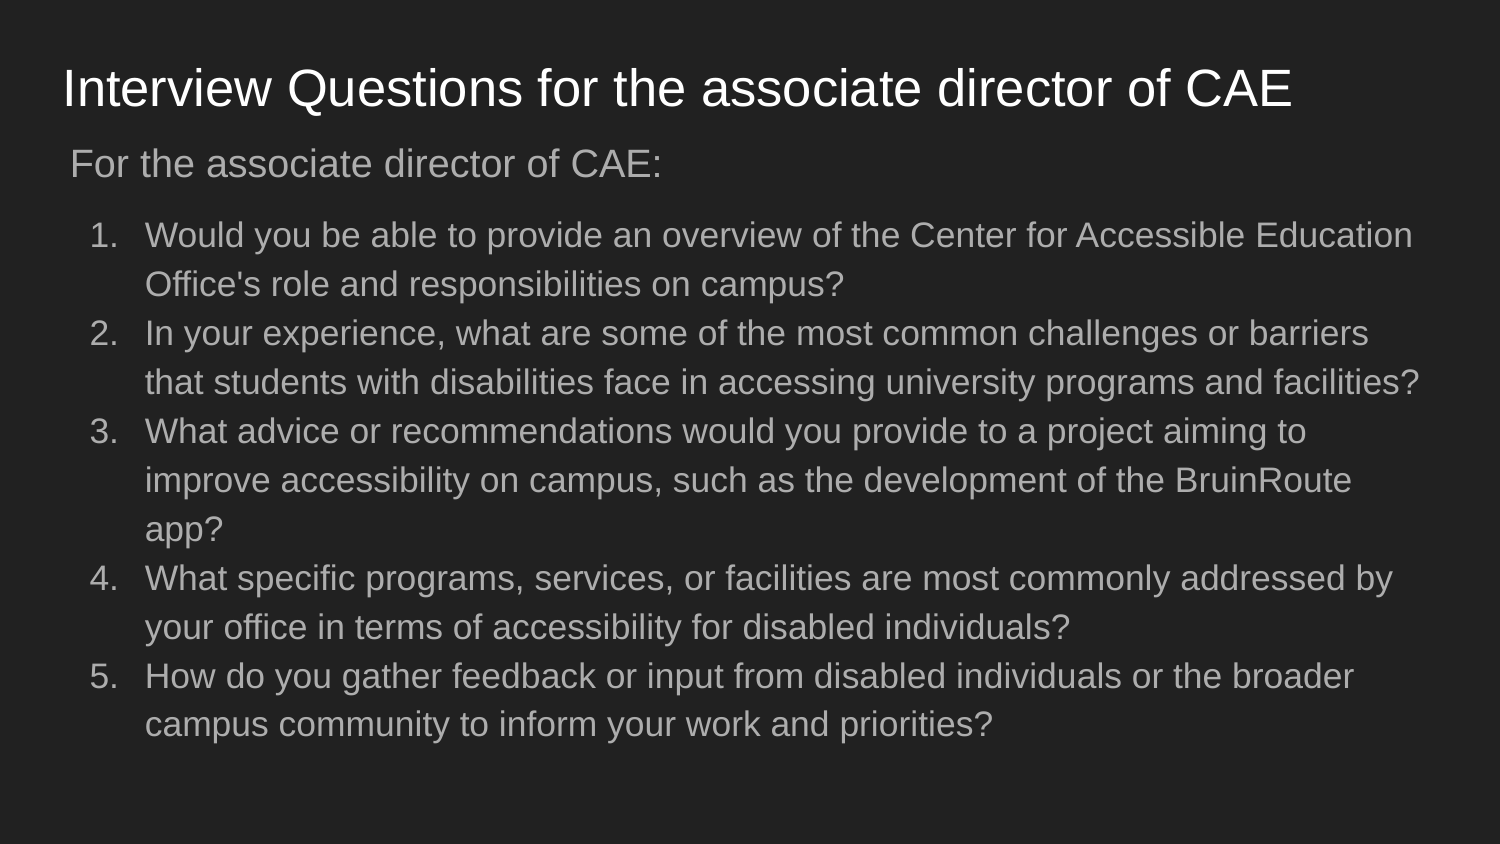

# Interview Questions for the associate director of CAE
For the associate director of CAE:
Would you be able to provide an overview of the Center for Accessible Education Office's role and responsibilities on campus?
In your experience, what are some of the most common challenges or barriers that students with disabilities face in accessing university programs and facilities?
What advice or recommendations would you provide to a project aiming to improve accessibility on campus, such as the development of the BruinRoute app?
What specific programs, services, or facilities are most commonly addressed by your office in terms of accessibility for disabled individuals?
How do you gather feedback or input from disabled individuals or the broader campus community to inform your work and priorities?